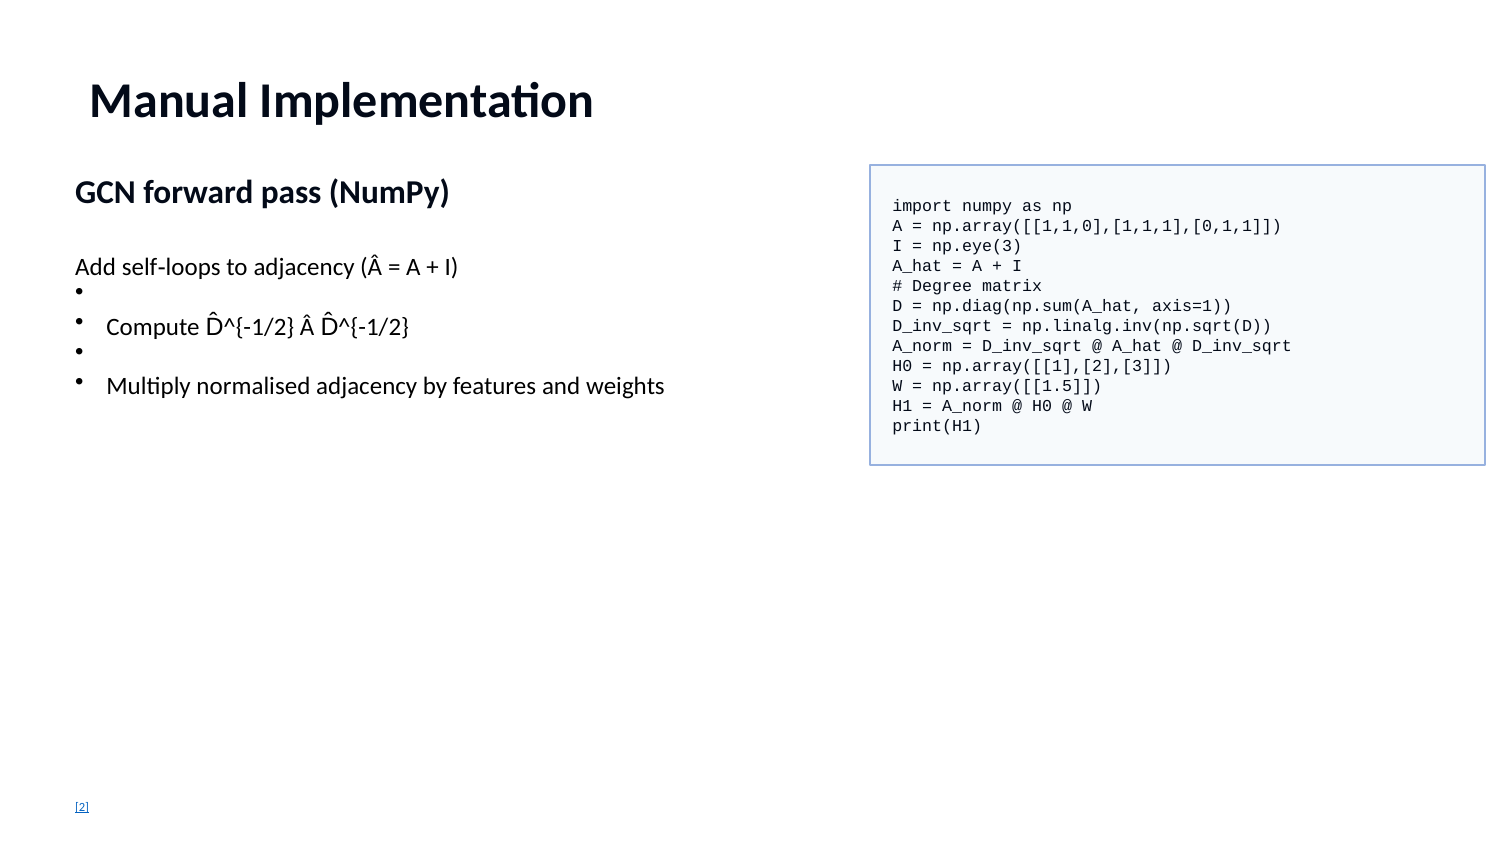

Manual Implementation
GCN forward pass (NumPy)

Add self‑loops to adjacency (Â = A + I)

Compute D̂^{-1/2} Â D̂^{-1/2}

Multiply normalised adjacency by features and weights

import numpy as np
A = np.array([[1,1,0],[1,1,1],[0,1,1]])
I = np.eye(3)
A_hat = A + I
# Degree matrix
D = np.diag(np.sum(A_hat, axis=1))
D_inv_sqrt = np.linalg.inv(np.sqrt(D))
A_norm = D_inv_sqrt @ A_hat @ D_inv_sqrt
H0 = np.array([[1],[2],[3]])
W = np.array([[1.5]])
H1 = A_norm @ H0 @ W
print(H1)
[2]